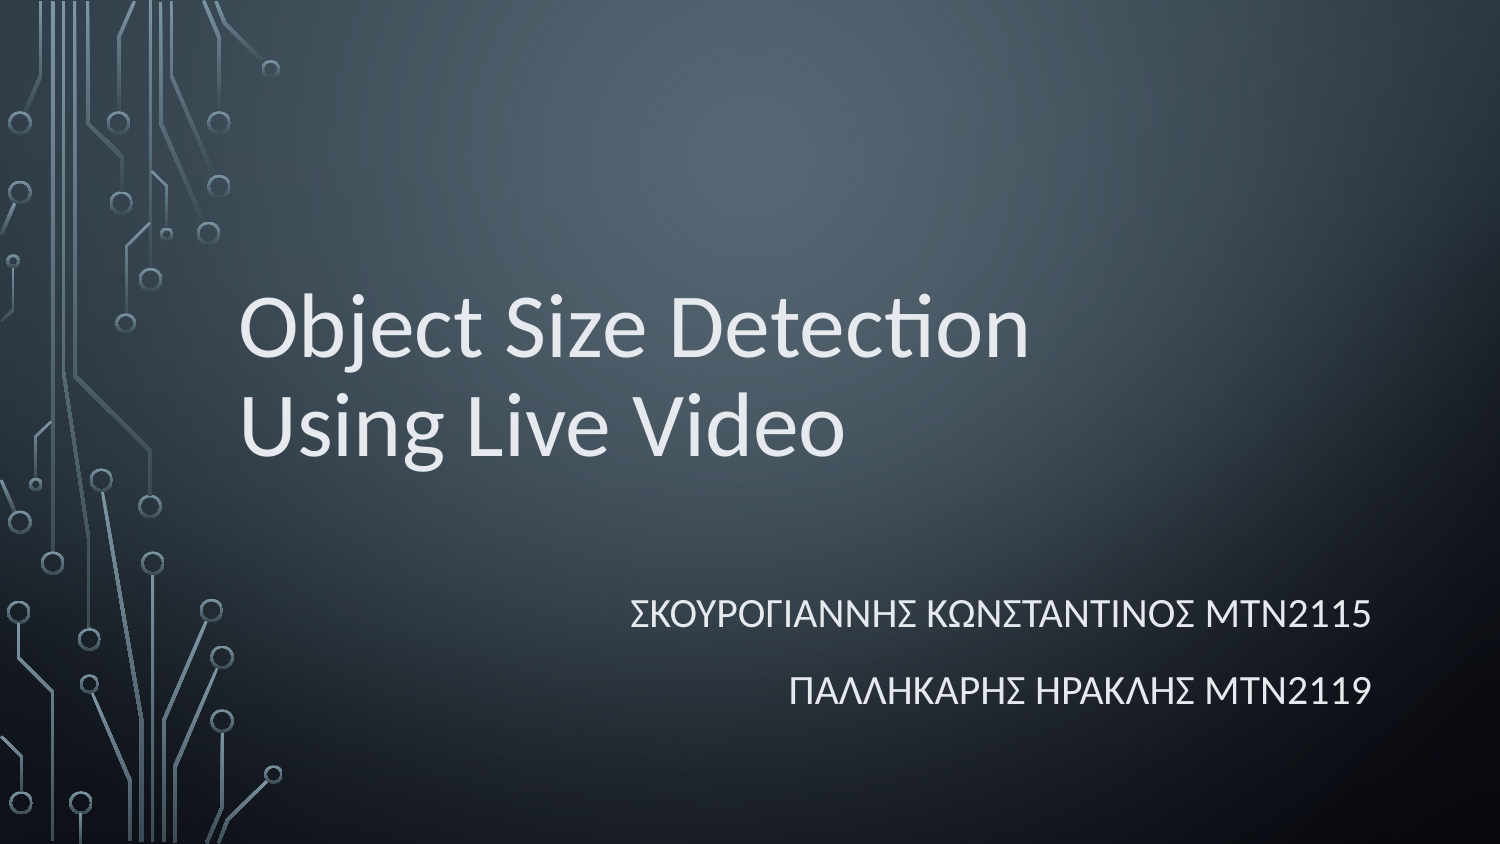

# Object Size Detection Using Live Video
 ΣΚΟΥΡΟΓΙΑΝΝΗΣ ΚΩΝΣΤΑΝΤΙΝΟΣ MTN2115
ΠΑΛΛΗΚΑΡΗΣ ΗΡΑΚΛΗΣ ΜΤΝ2119